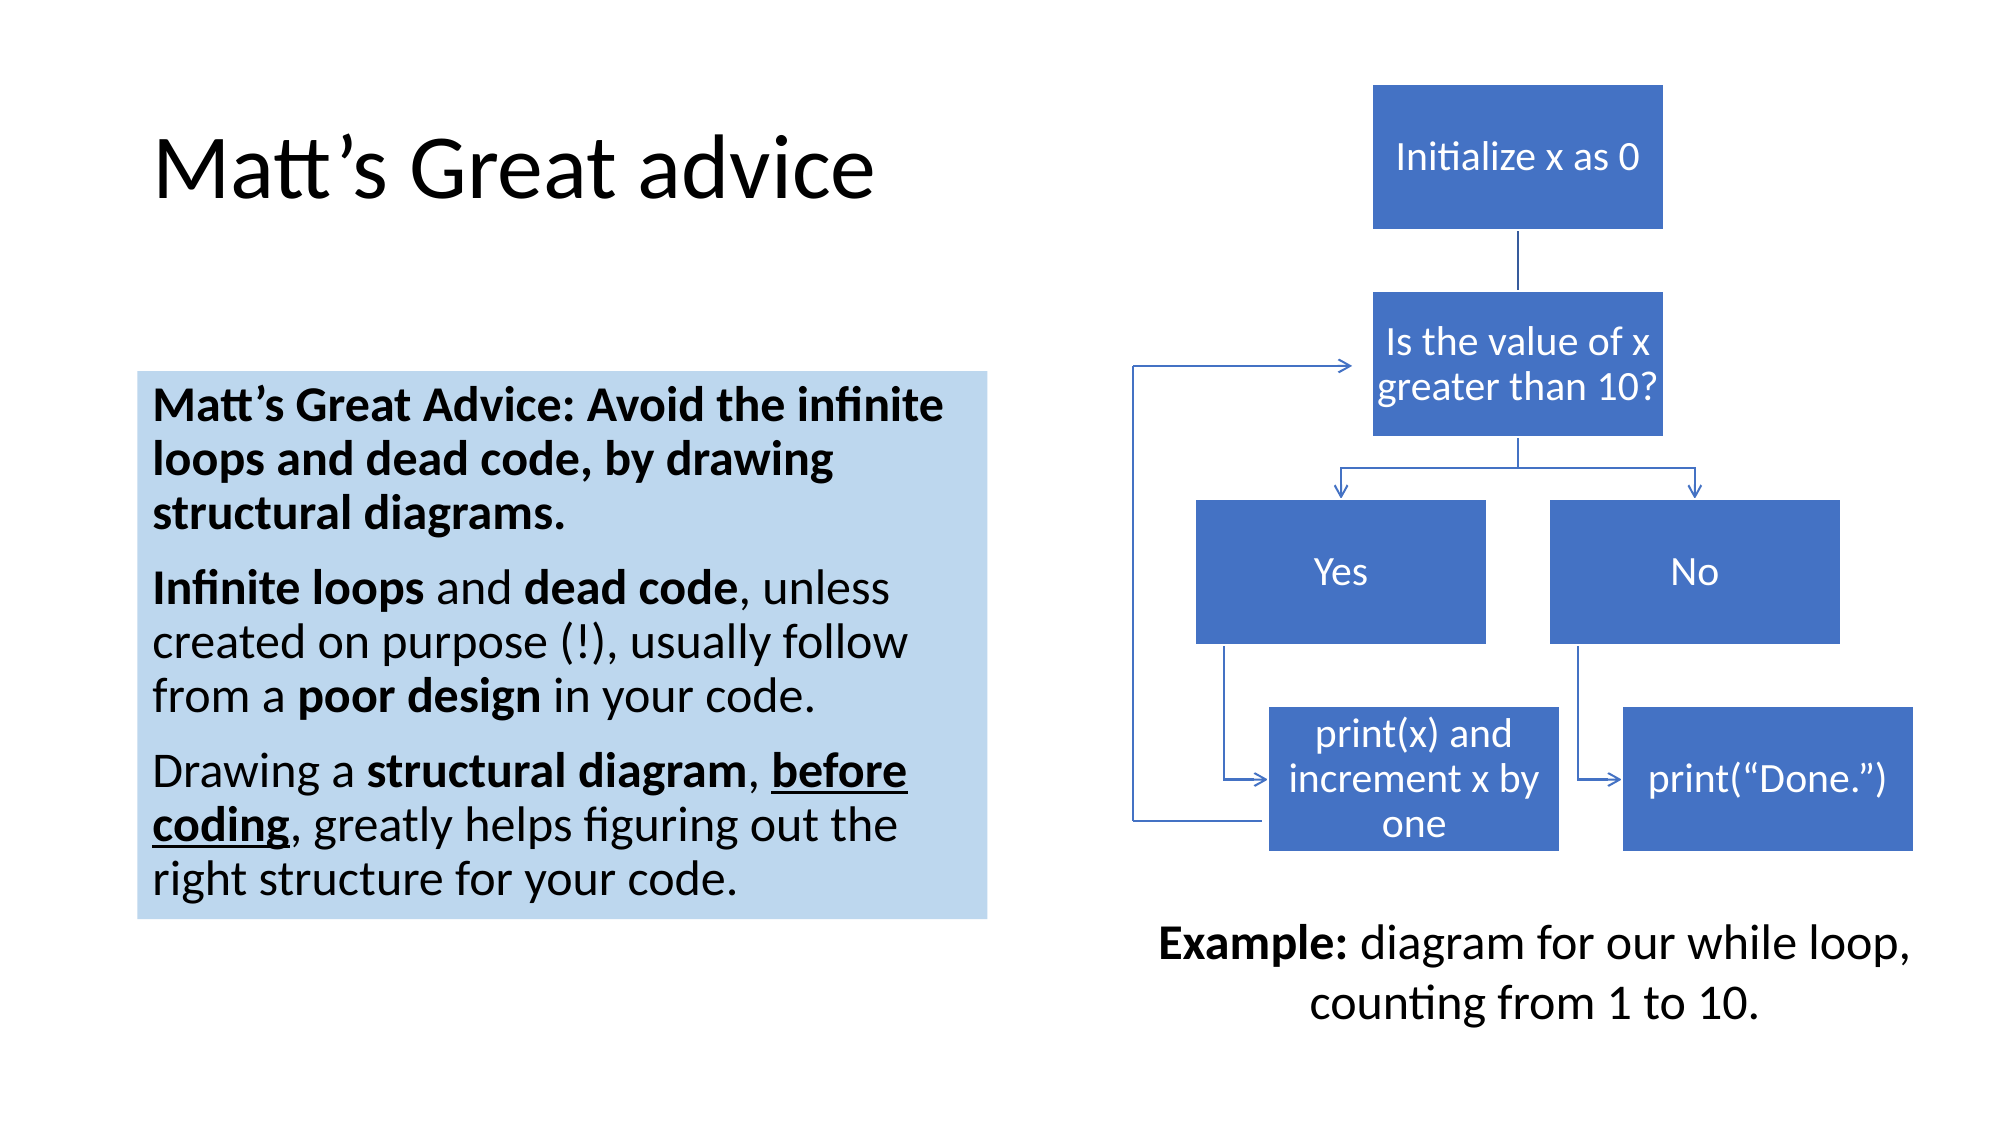

# Matt’s Great advice
Initialize x as 0
Is the value of x greater than 10?
Yes
print(x) and increment x by one
No
print(“Done.”)
Matt’s Great Advice: Avoid the infinite loops and dead code, by drawing structural diagrams.
Infinite loops and dead code, unless created on purpose (!), usually follow from a poor design in your code.
Drawing a structural diagram, before coding, greatly helps figuring out the right structure for your code.
Example: diagram for our while loop, counting from 1 to 10.